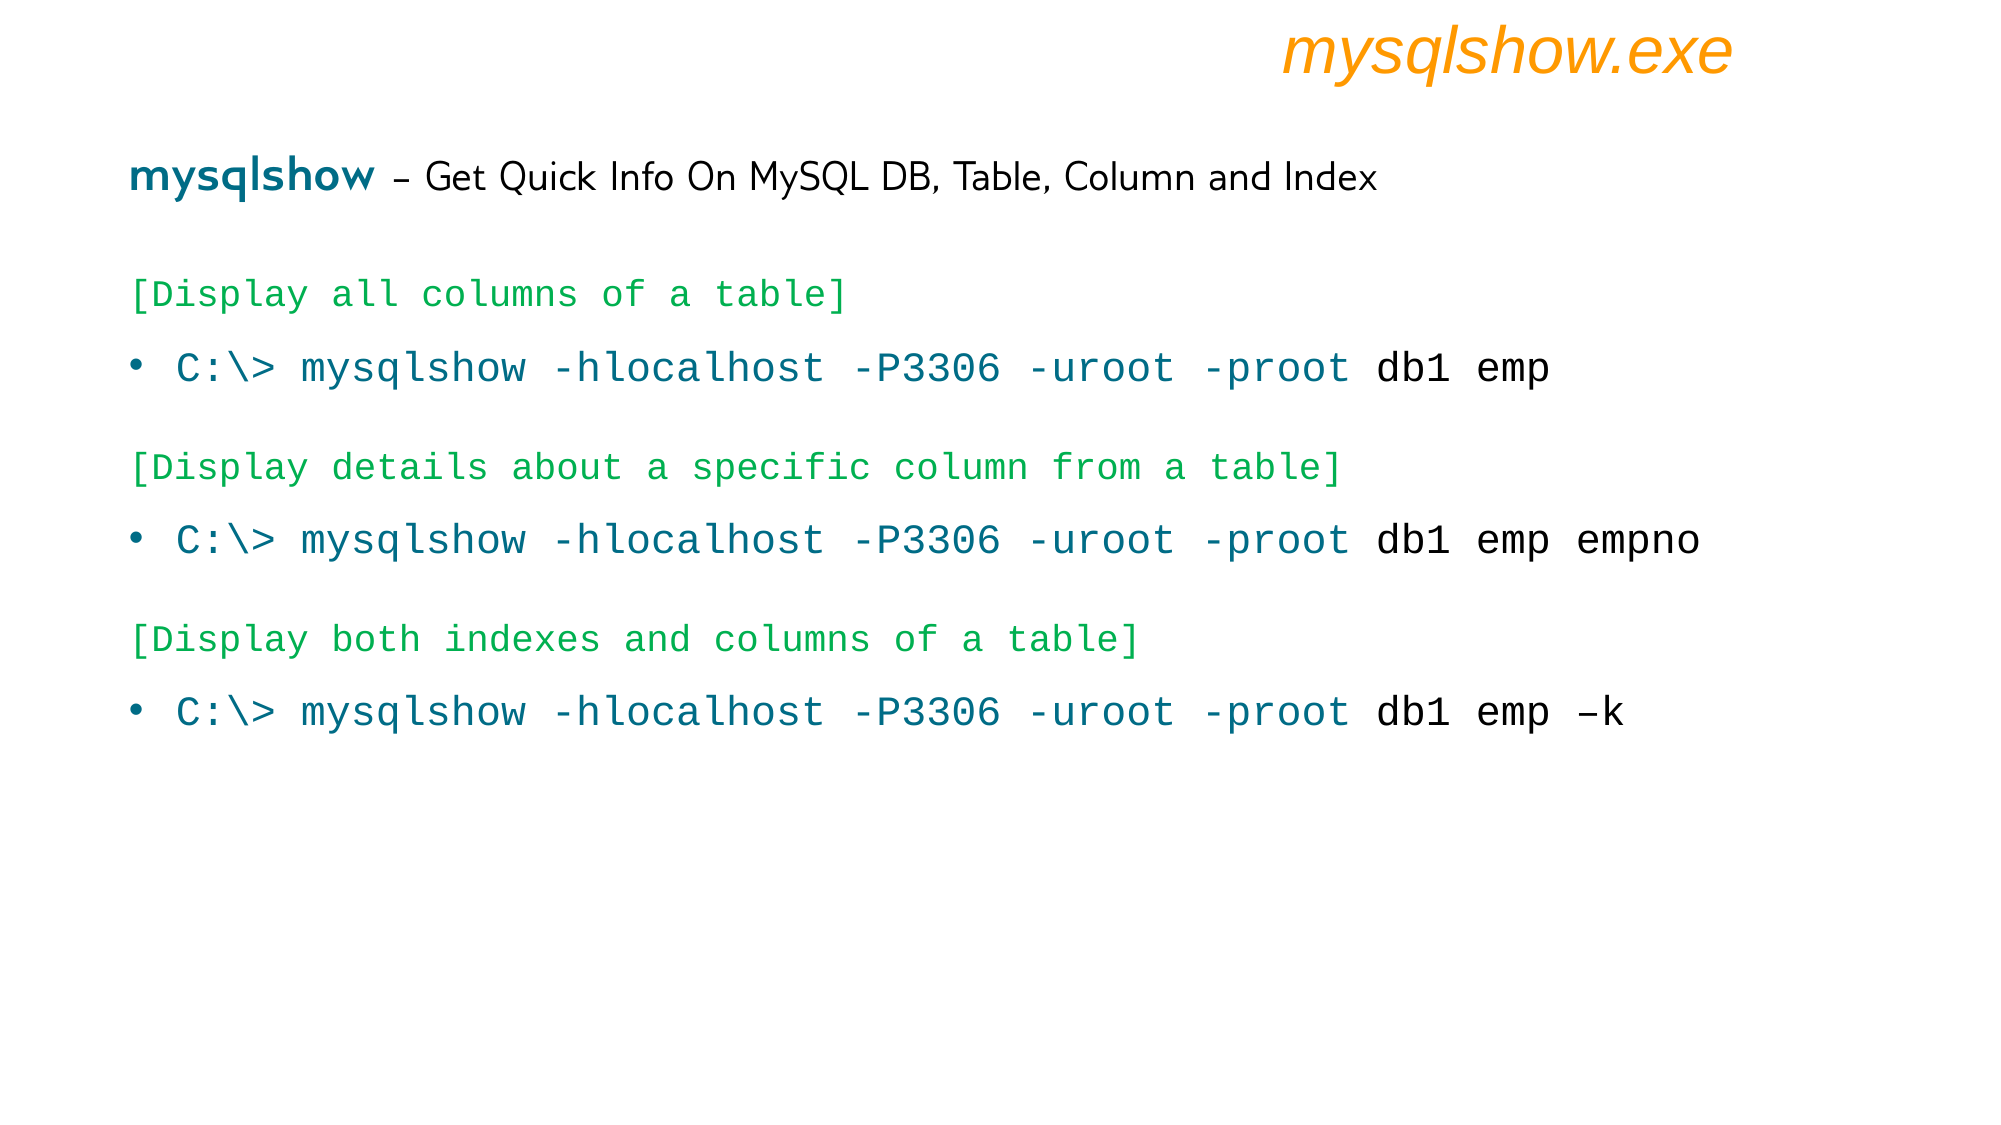

mysqlshow.exe
mysqlshow – Get Quick Info On MySQL DB, Table, Column and Index
[Display all columns of a table]
C:\> mysqlshow -hlocalhost -P3306 -uroot -proot db1 emp

[Display details about a specific column from a table]
C:\> mysqlshow -hlocalhost -P3306 -uroot -proot db1 emp empno

[Display both indexes and columns of a table]
C:\> mysqlshow -hlocalhost -P3306 -uroot -proot db1 emp –k